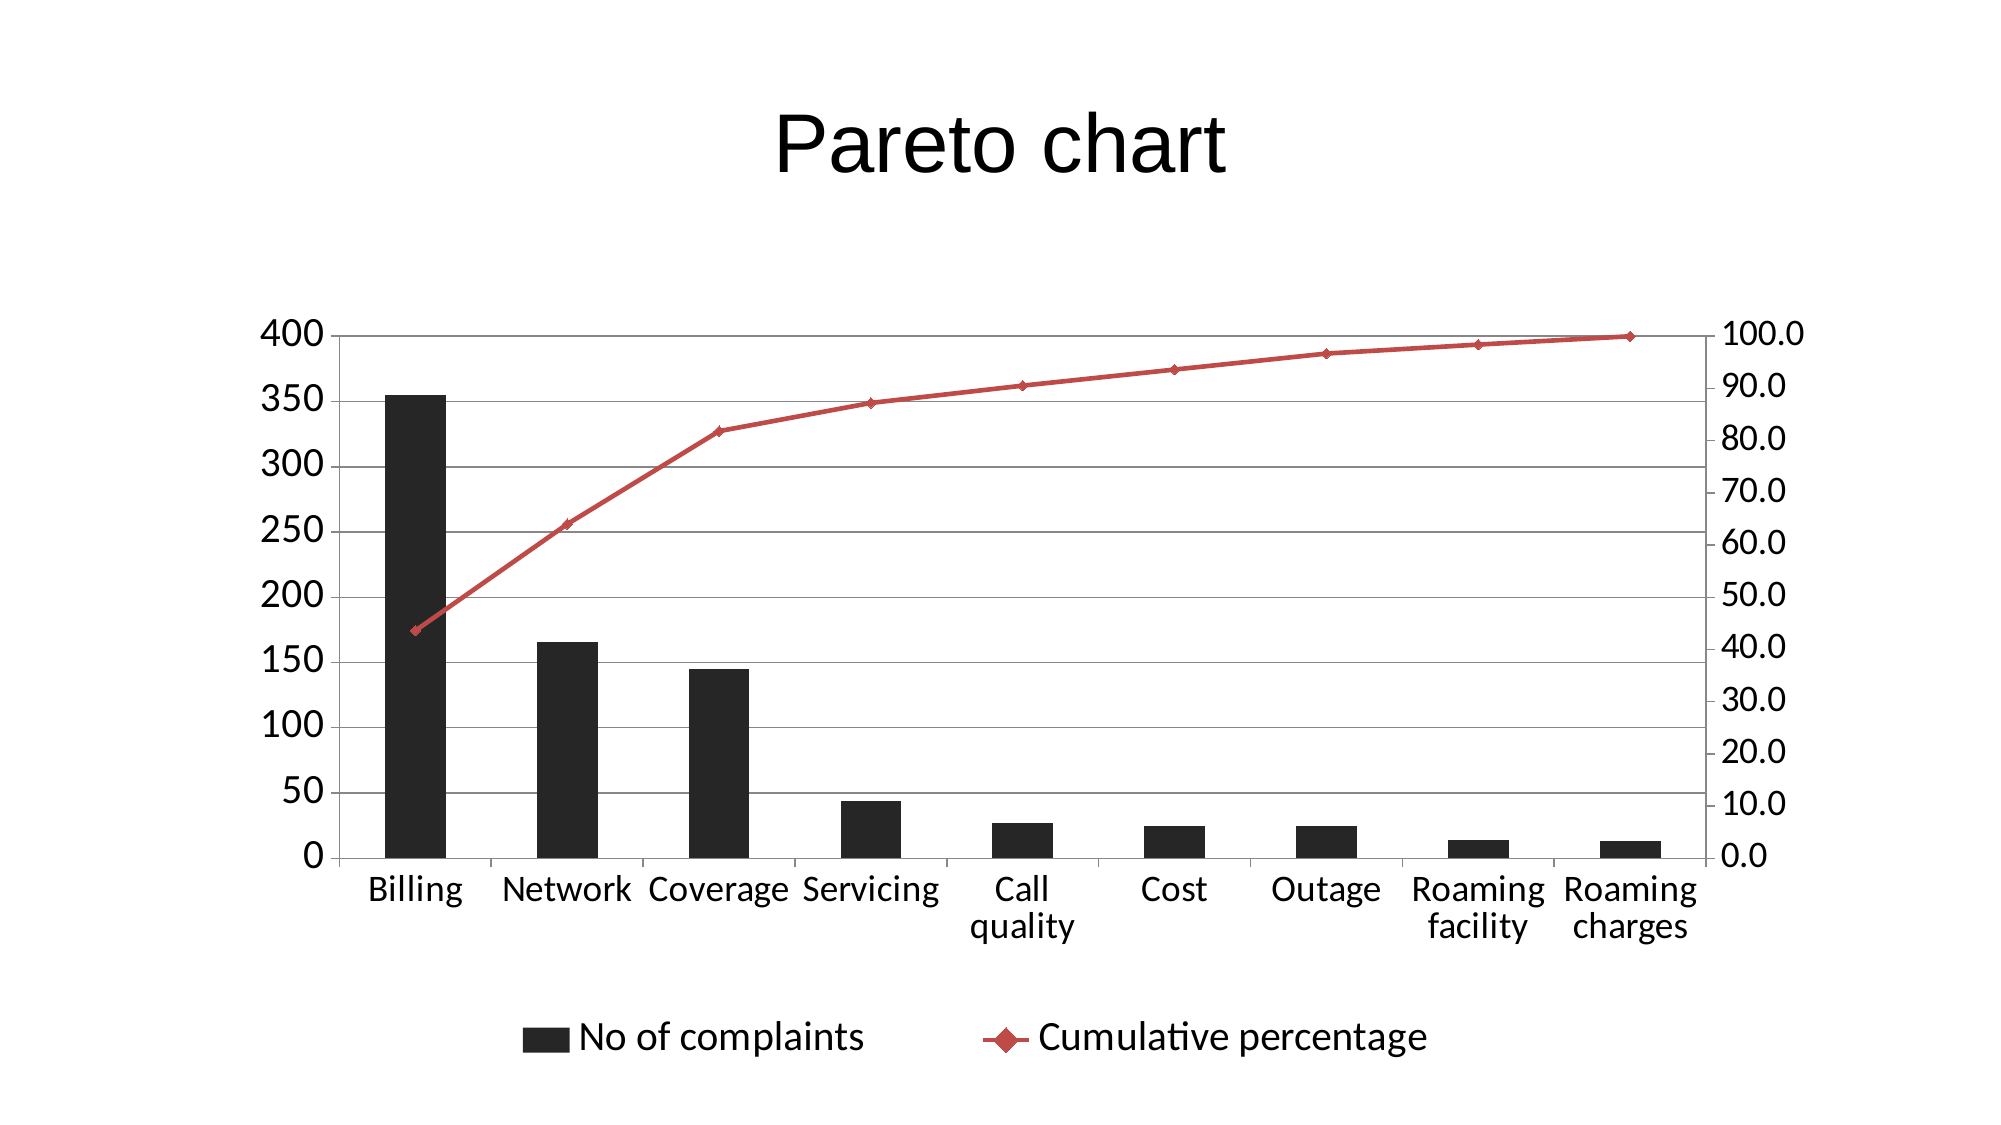

# Pareto chart

### Chart

| Category | No of complaints | Cumulative percentage |
|---|---|---|
| Billing | 355.0 | 43.61179361179349 |
| Network | 166.0 | 64.00491400491413 |
| Coverage | 145.0 | 81.81818181818153 |
| Servicing | 44.0 | 87.22358722358719 |
| Call quality | 27.0 | 90.54054054054053 |
| Cost | 25.0 | 93.61179361179362 |
| Outage | 25.0 | 96.68304668304668 |
| Roaming facility | 14.0 | 98.40294840294838 |
| Roaming charges | 13.0 | 100.0 |